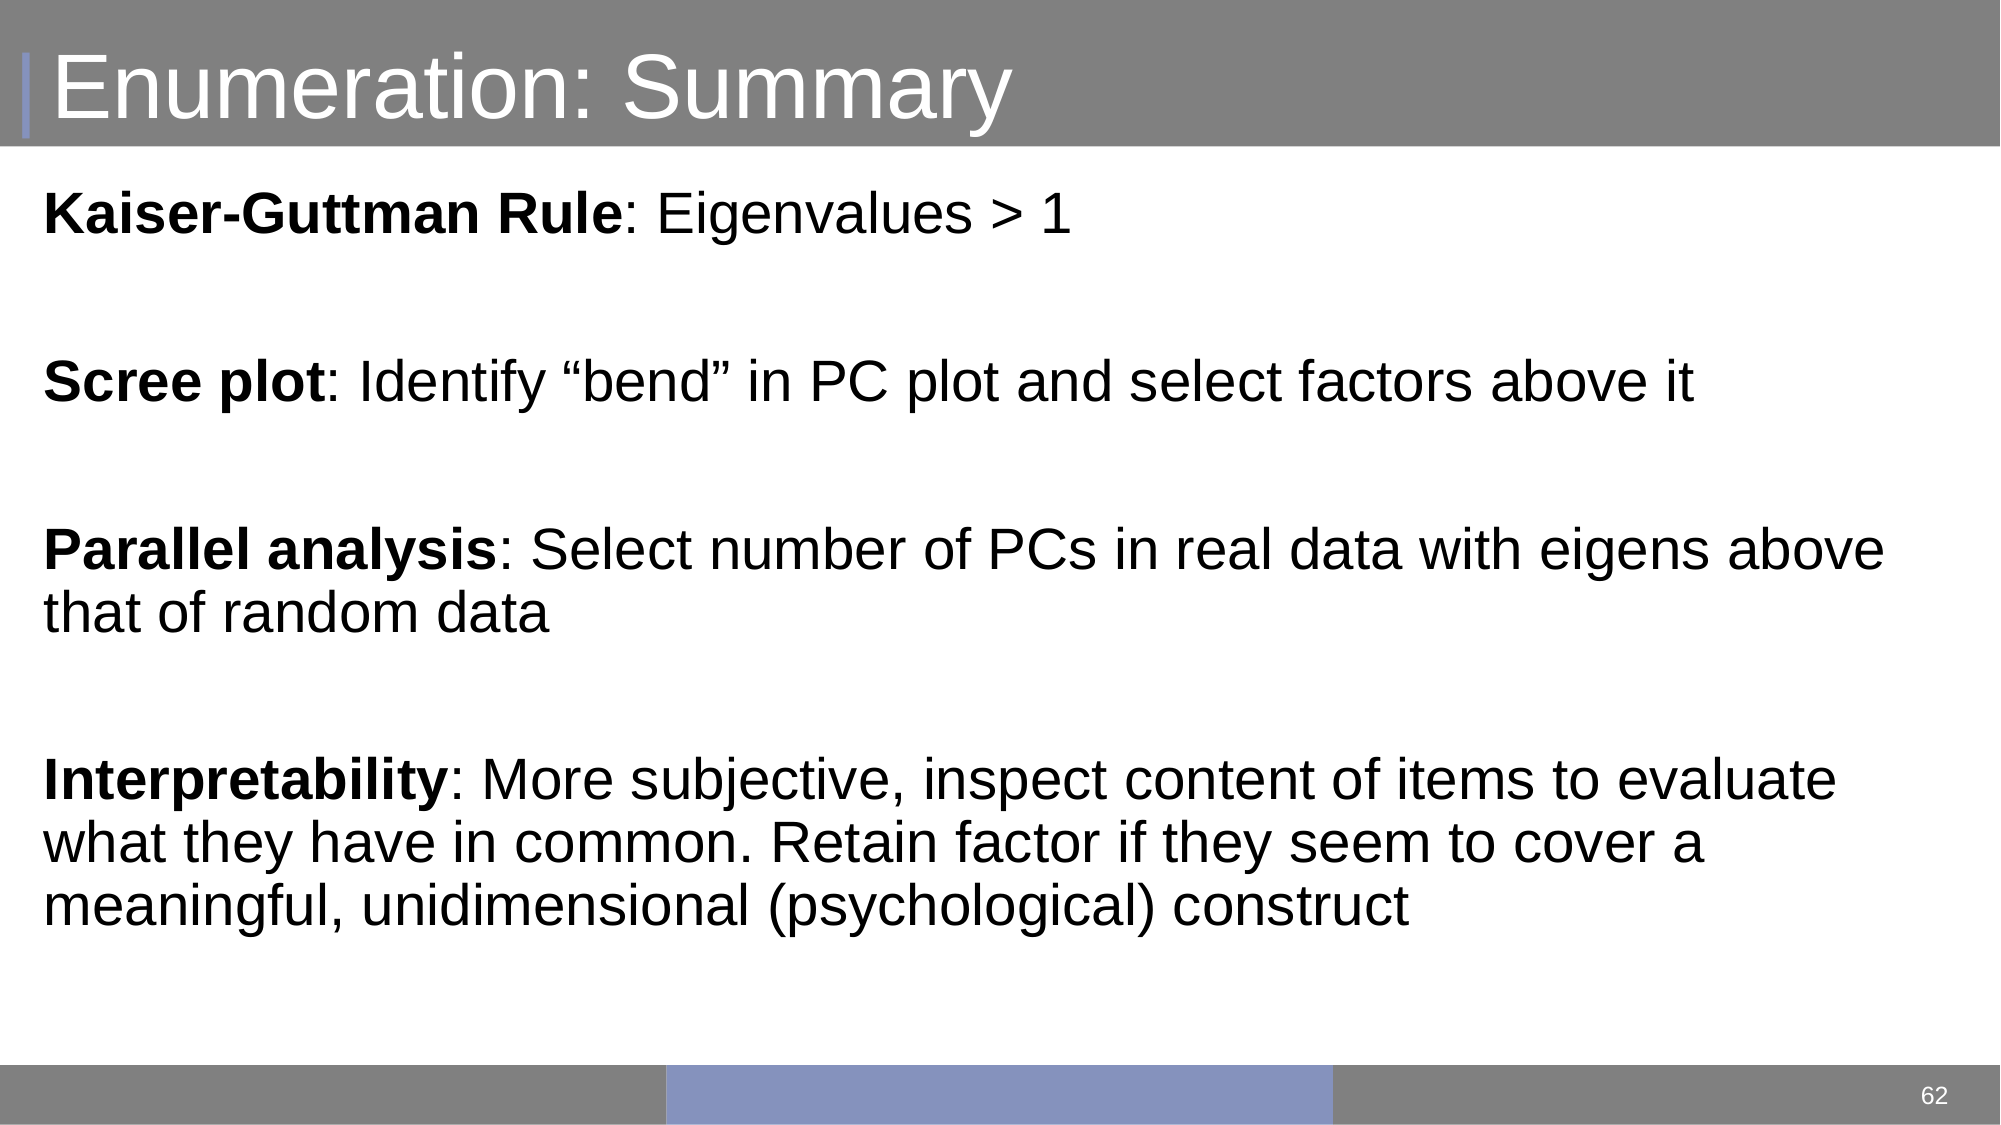

# Enumeration: Summary
Kaiser-Guttman Rule: Eigenvalues > 1

Scree plot: Identify “bend” in PC plot and select factors above it

Parallel analysis: Select number of PCs in real data with eigens above that of random data

Interpretability: More subjective, inspect content of items to evaluate what they have in common. Retain factor if they seem to cover a meaningful, unidimensional (psychological) construct
62